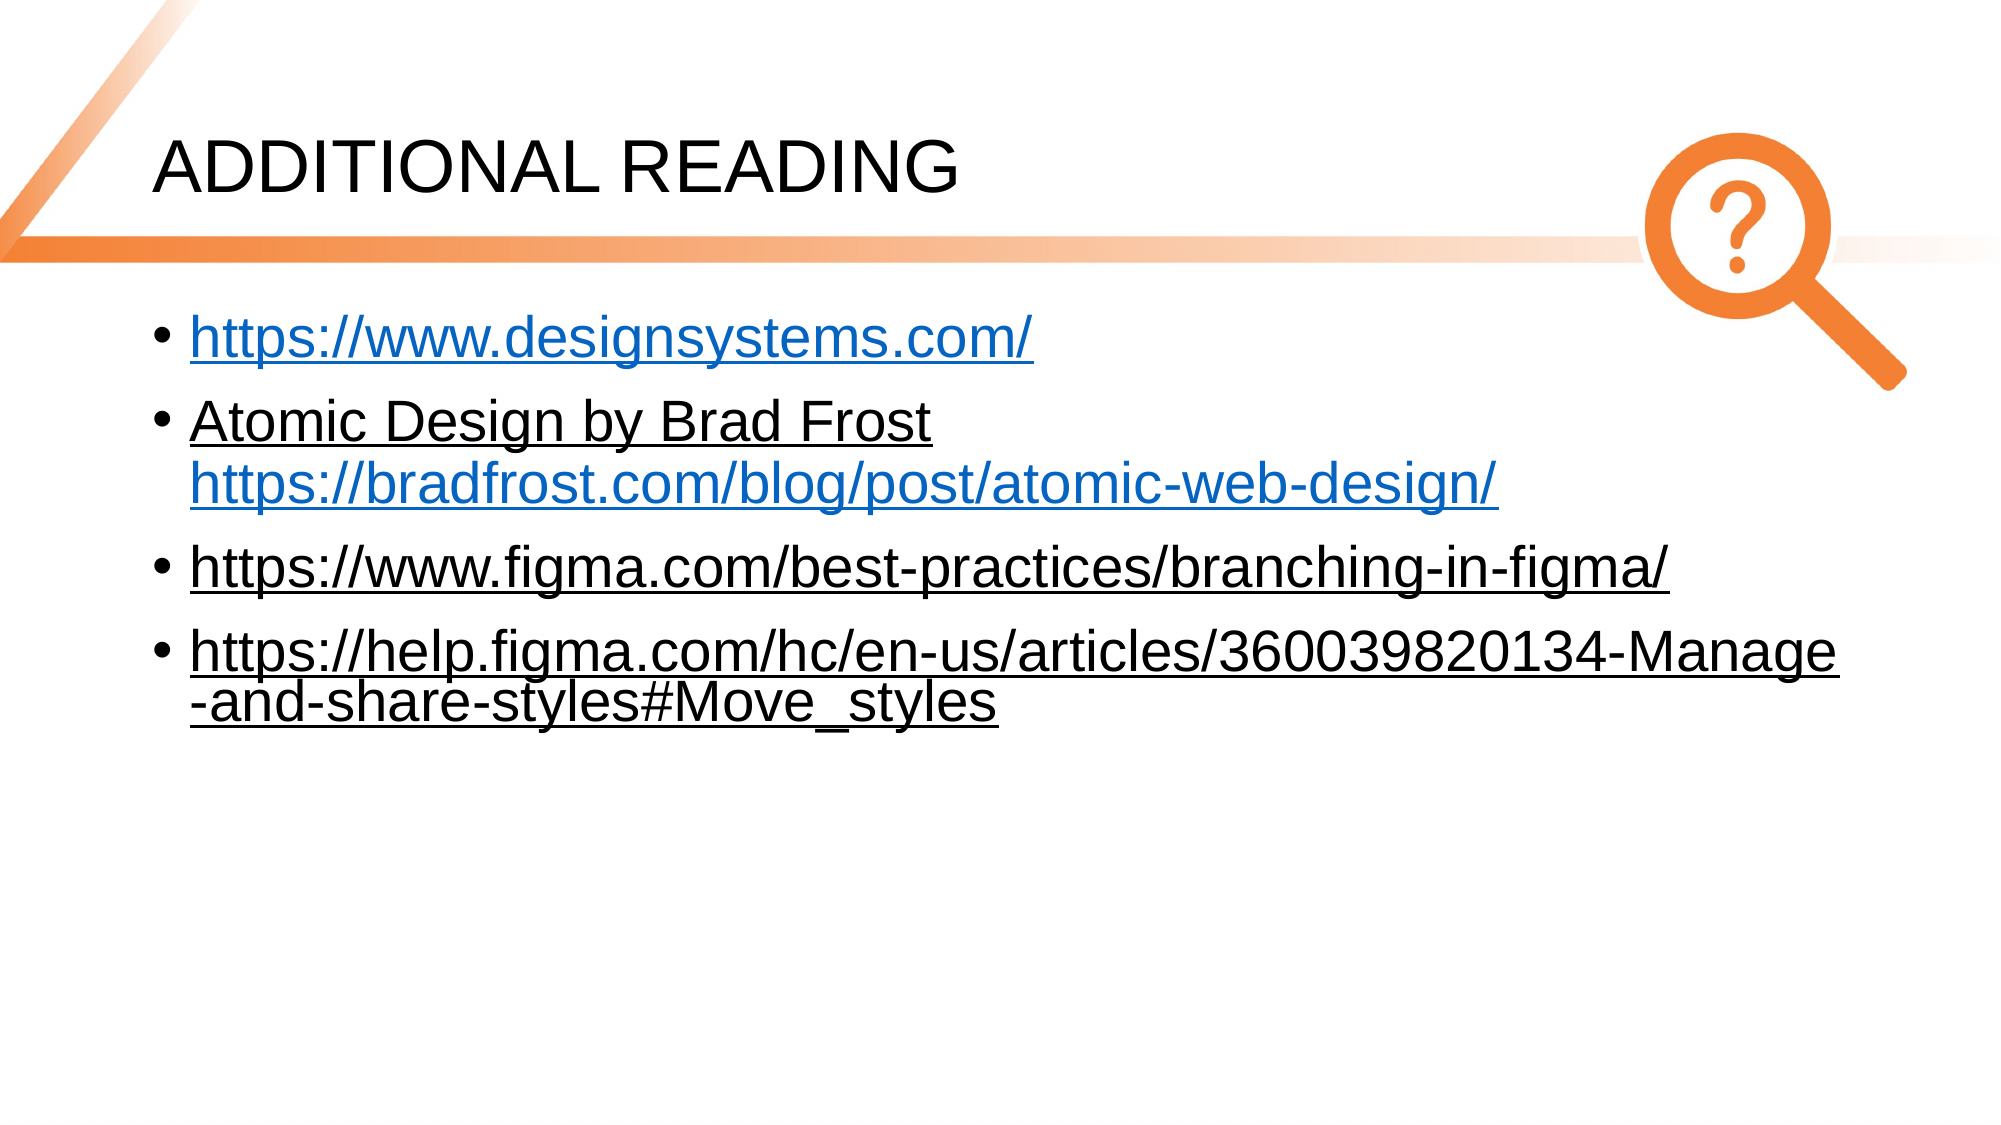

# ADDITIONAL READING
https://www.designsystems.com/
Atomic Design by Brad Frost https://bradfrost.com/blog/post/atomic-web-design/
https://www.figma.com/best-practices/branching-in-figma/
https://help.figma.com/hc/en-us/articles/360039820134-Manage-and-share-styles#Move_styles